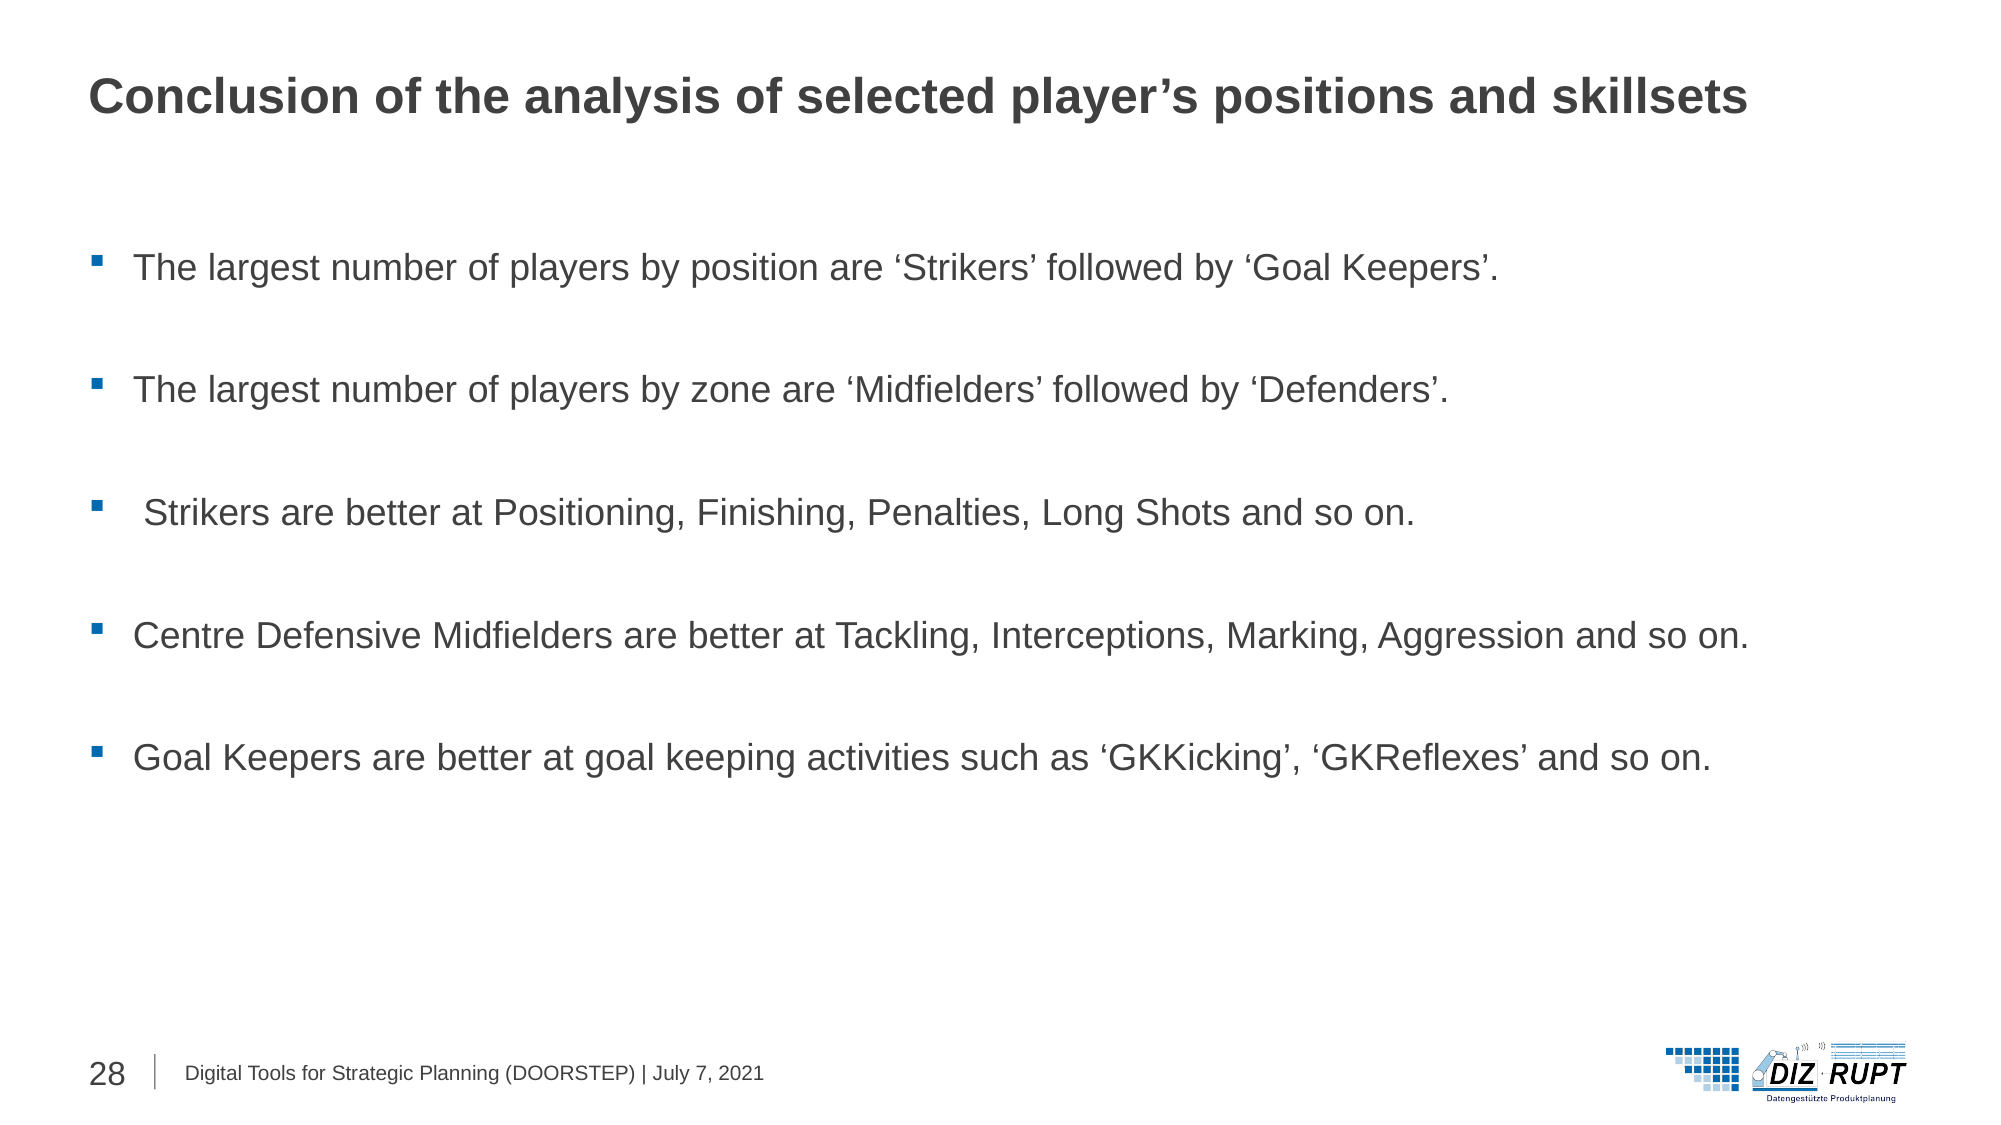

# Conclusion of the analysis of selected player’s positions and skillsets
The largest number of players by position are ‘Strikers’ followed by ‘Goal Keepers’.

The largest number of players by zone are ‘Midfielders’ followed by ‘Defenders’.

 Strikers are better at Positioning, Finishing, Penalties, Long Shots and so on.

Centre Defensive Midfielders are better at Tackling, Interceptions, Marking, Aggression and so on.

Goal Keepers are better at goal keeping activities such as ‘GKKicking’, ‘GKReflexes’ and so on.

28
Digital Tools for Strategic Planning (DOORSTEP) | July 7, 2021